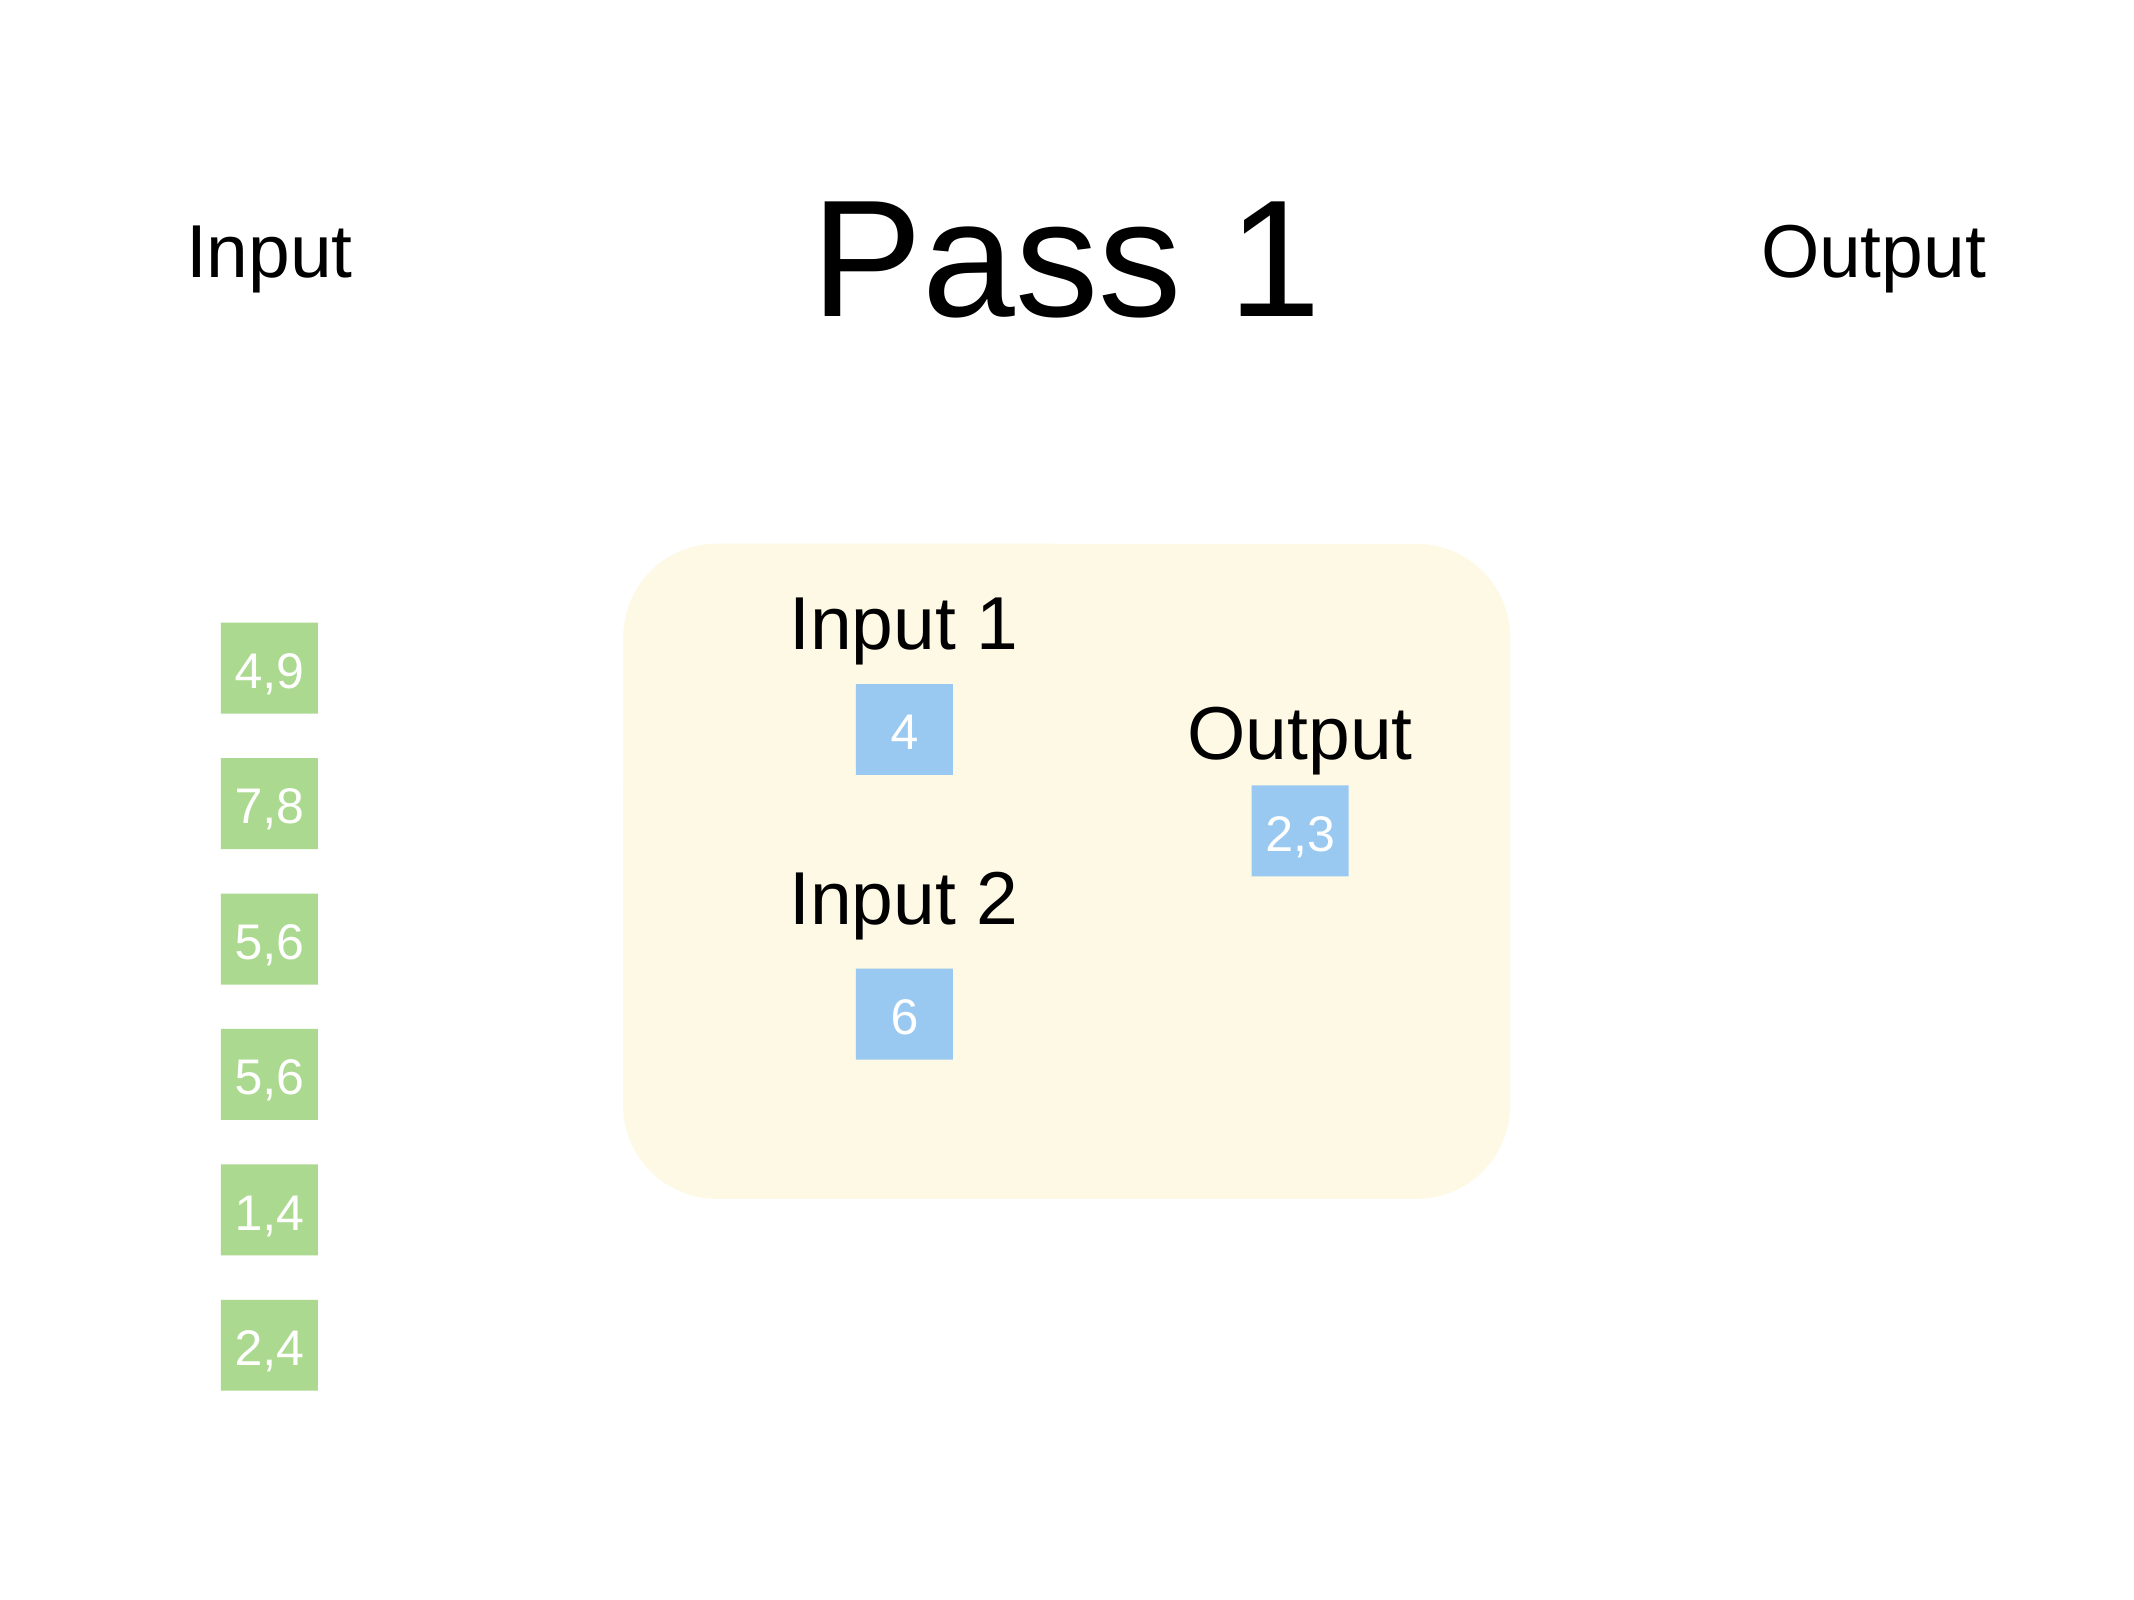

Pass 1
Input
Output

Input 1
4,9
Output
4
7,8
2,3
Input 2
5,6
6
5,6
1,4
2,4